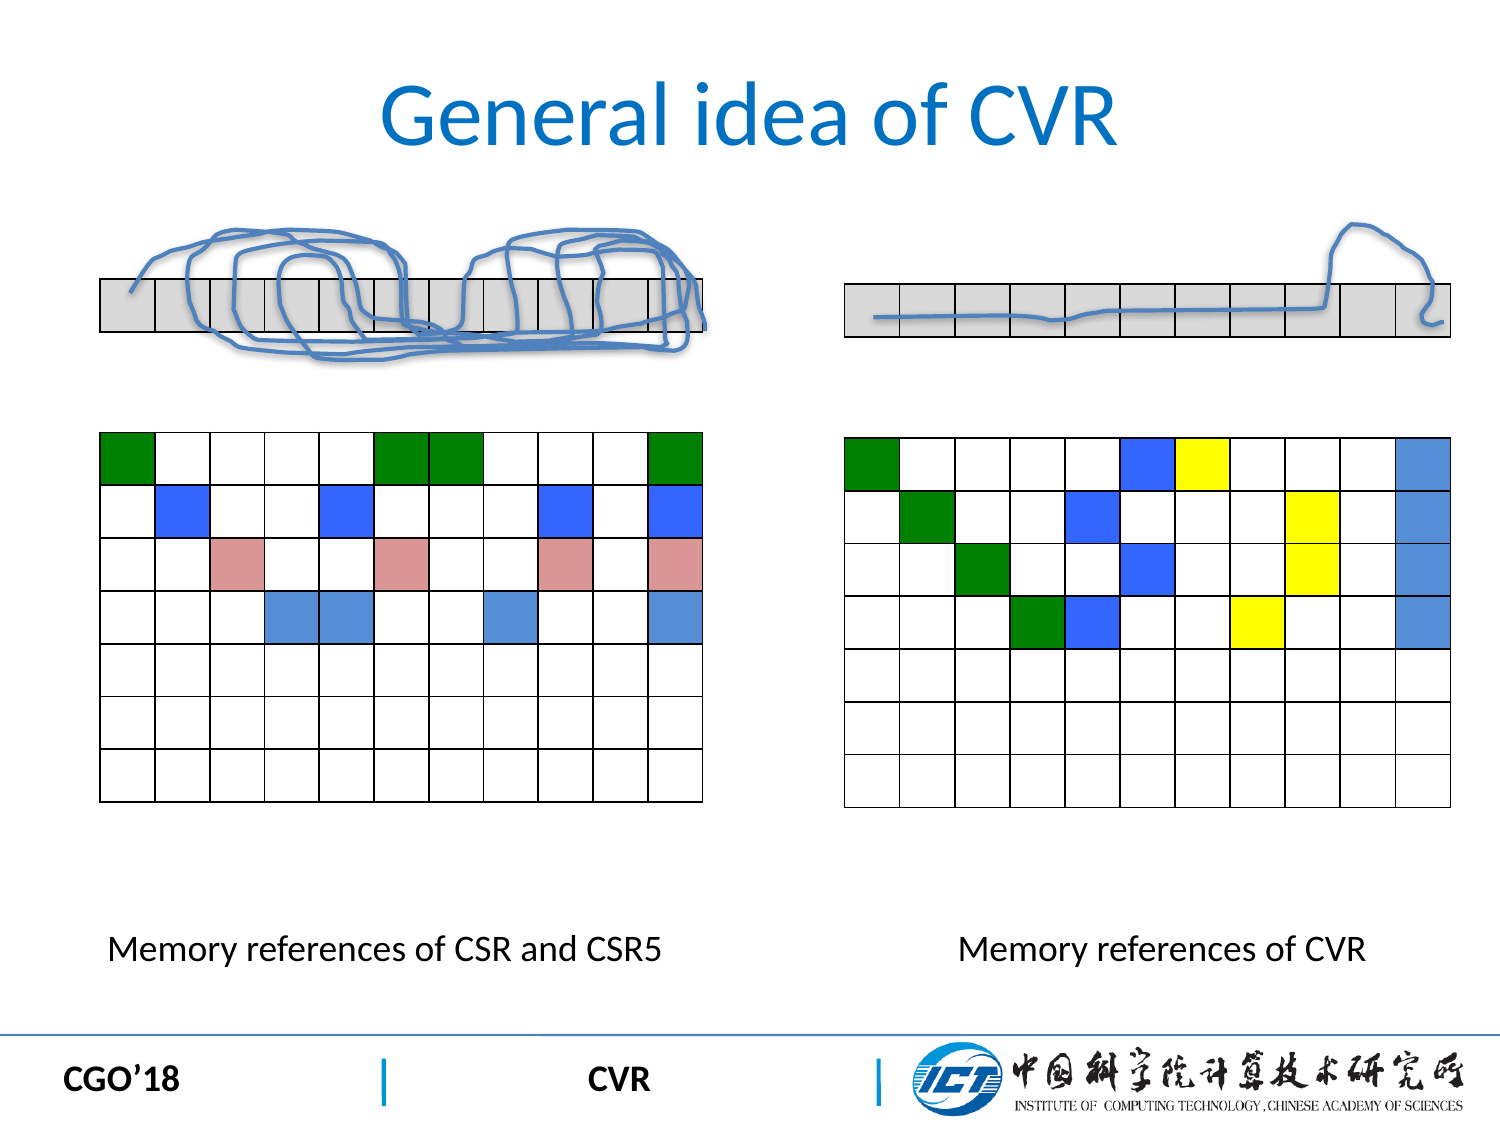

# General idea of CVR

|  |  |  |  |  |  |  |  |  |  |  |
| --- | --- | --- | --- | --- | --- | --- | --- | --- | --- | --- |
|  |  |  |  |  |  |  |  |  |  |  |
| --- | --- | --- | --- | --- | --- | --- | --- | --- | --- | --- |
|  |  |  |  |  |  |  |  |  |  |  |
| --- | --- | --- | --- | --- | --- | --- | --- | --- | --- | --- |
|  |  |  |  |  |  |  |  |  |  |  |
|  |  |  |  |  |  |  |  |  |  |  |
|  |  |  |  |  |  |  |  |  |  |  |
|  |  |  |  |  |  |  |  |  |  |  |
|  |  |  |  |  |  |  |  |  |  |  |
|  |  |  |  |  |  |  |  |  |  |  |
|  |  |  |  |  |  |  |  |  |  |  |
| --- | --- | --- | --- | --- | --- | --- | --- | --- | --- | --- |
|  |  |  |  |  |  |  |  |  |  |  |
|  |  |  |  |  |  |  |  |  |  |  |
|  |  |  |  |  |  |  |  |  |  |  |
|  |  |  |  |  |  |  |  |  |  |  |
|  |  |  |  |  |  |  |  |  |  |  |
|  |  |  |  |  |  |  |  |  |  |  |
Memory references of CSR and CSR5
Memory references of CVR